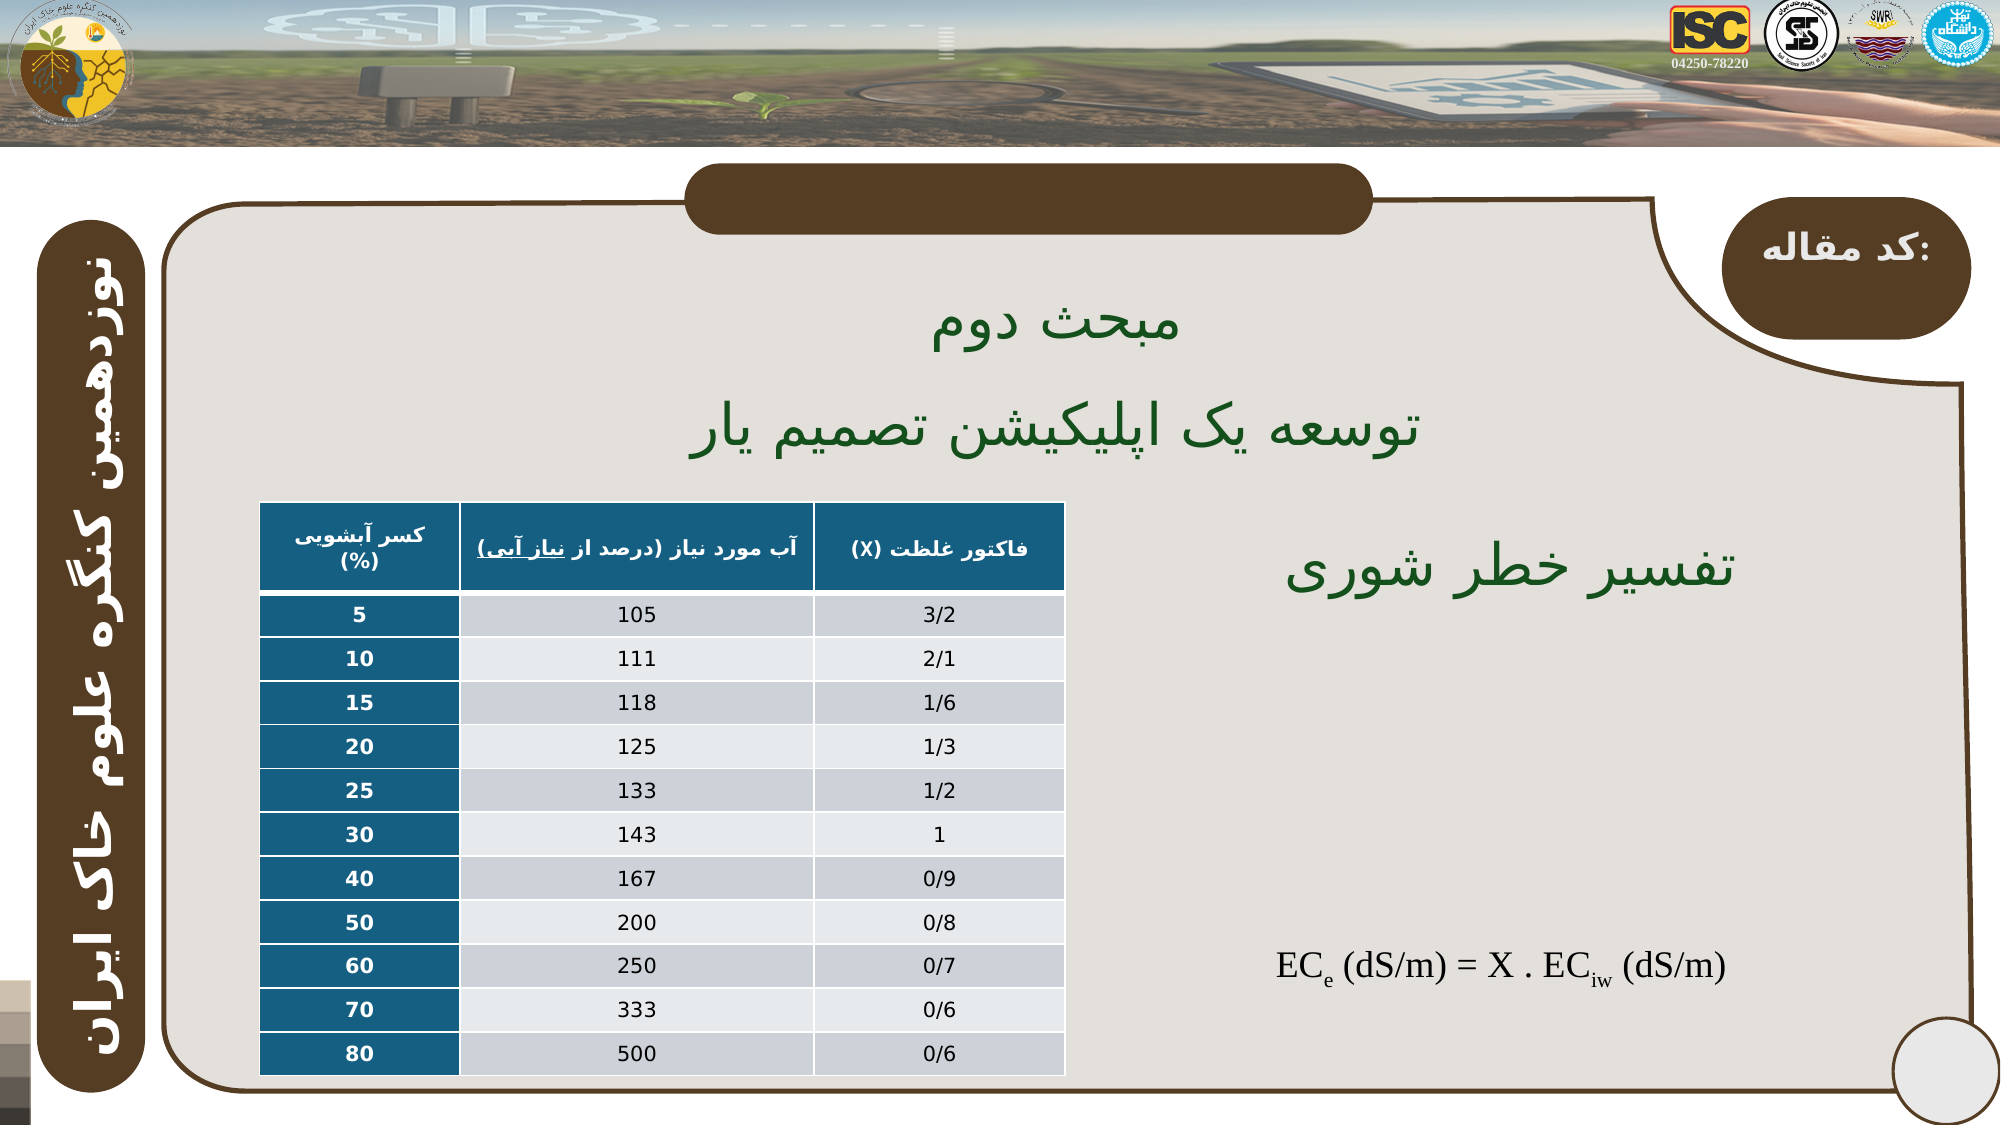

مبحث دوم
توسعه یک اپلیکیشن تصمیم یار
| کسر آبشویی (%) | آب مورد نیاز (درصد از نیاز آبی) | فاکتور غلظت (X) |
| --- | --- | --- |
| 5 | 105 | 3/2 |
| 10 | 111 | 2/1 |
| 15 | 118 | 1/6 |
| 20 | 125 | 1/3 |
| 25 | 133 | 1/2 |
| 30 | 143 | 1 |
| 40 | 167 | 0/9 |
| 50 | 200 | 0/8 |
| 60 | 250 | 0/7 |
| 70 | 333 | 0/6 |
| 80 | 500 | 0/6 |
تفسیر خطر شوری
ECe (dS/m) = X . ECiw (dS/m)